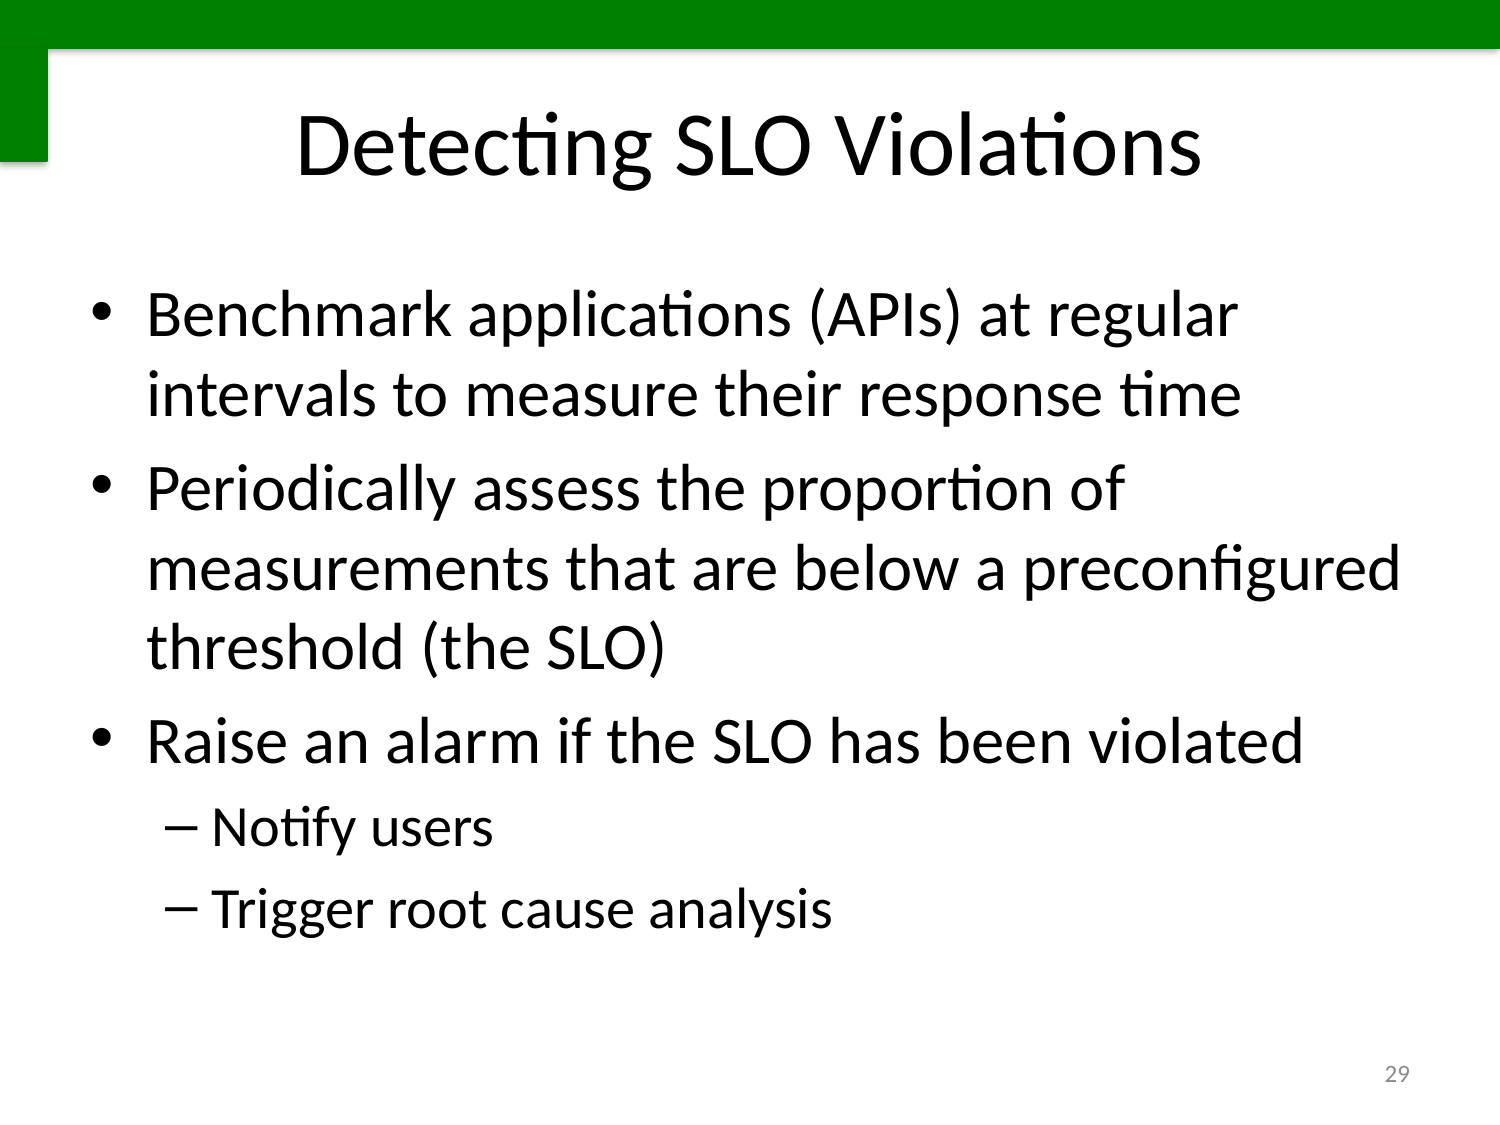

# Detecting SLO Violations
Benchmark applications (APIs) at regular intervals to measure their response time
Periodically assess the proportion of measurements that are below a preconfigured threshold (the SLO)
Raise an alarm if the SLO has been violated
Notify users
Trigger root cause analysis

29